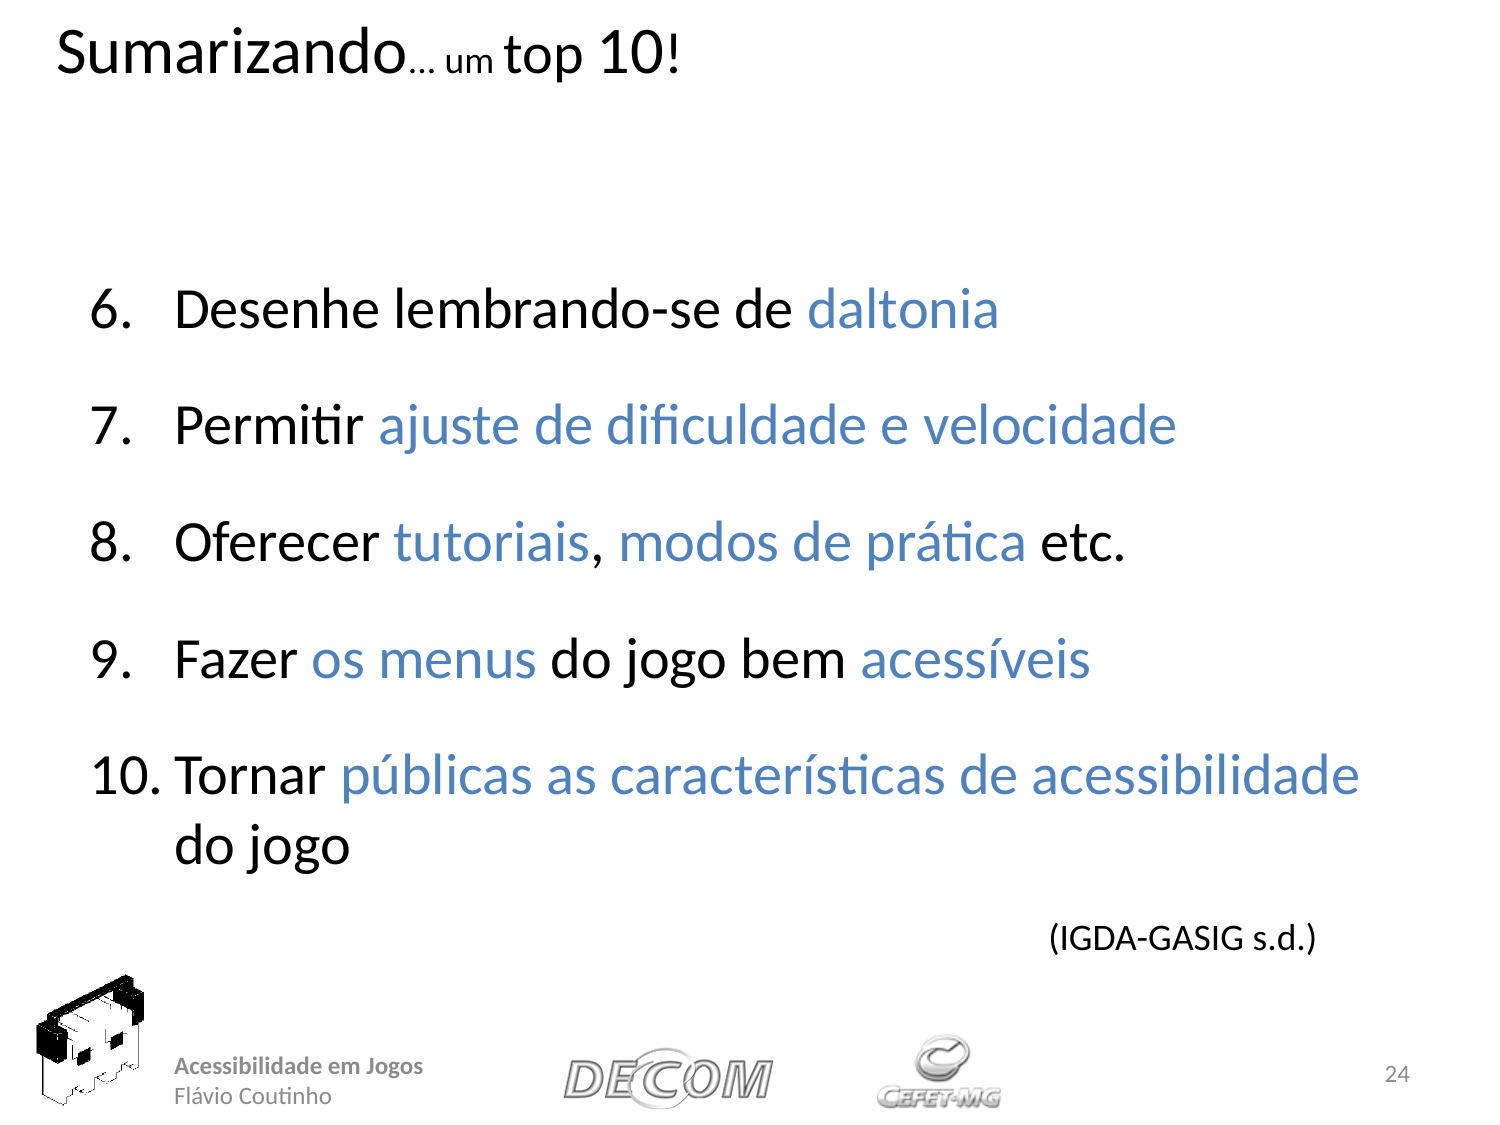

Sumarizando... um top 10!
Desenhe lembrando-se de daltonia

Permitir ajuste de dificuldade e velocidade

Oferecer tutoriais, modos de prática etc.

Fazer os menus do jogo bem acessíveis

Tornar públicas as características de acessibilidade do jogo
(IGDA-GASIG s.d.)
24